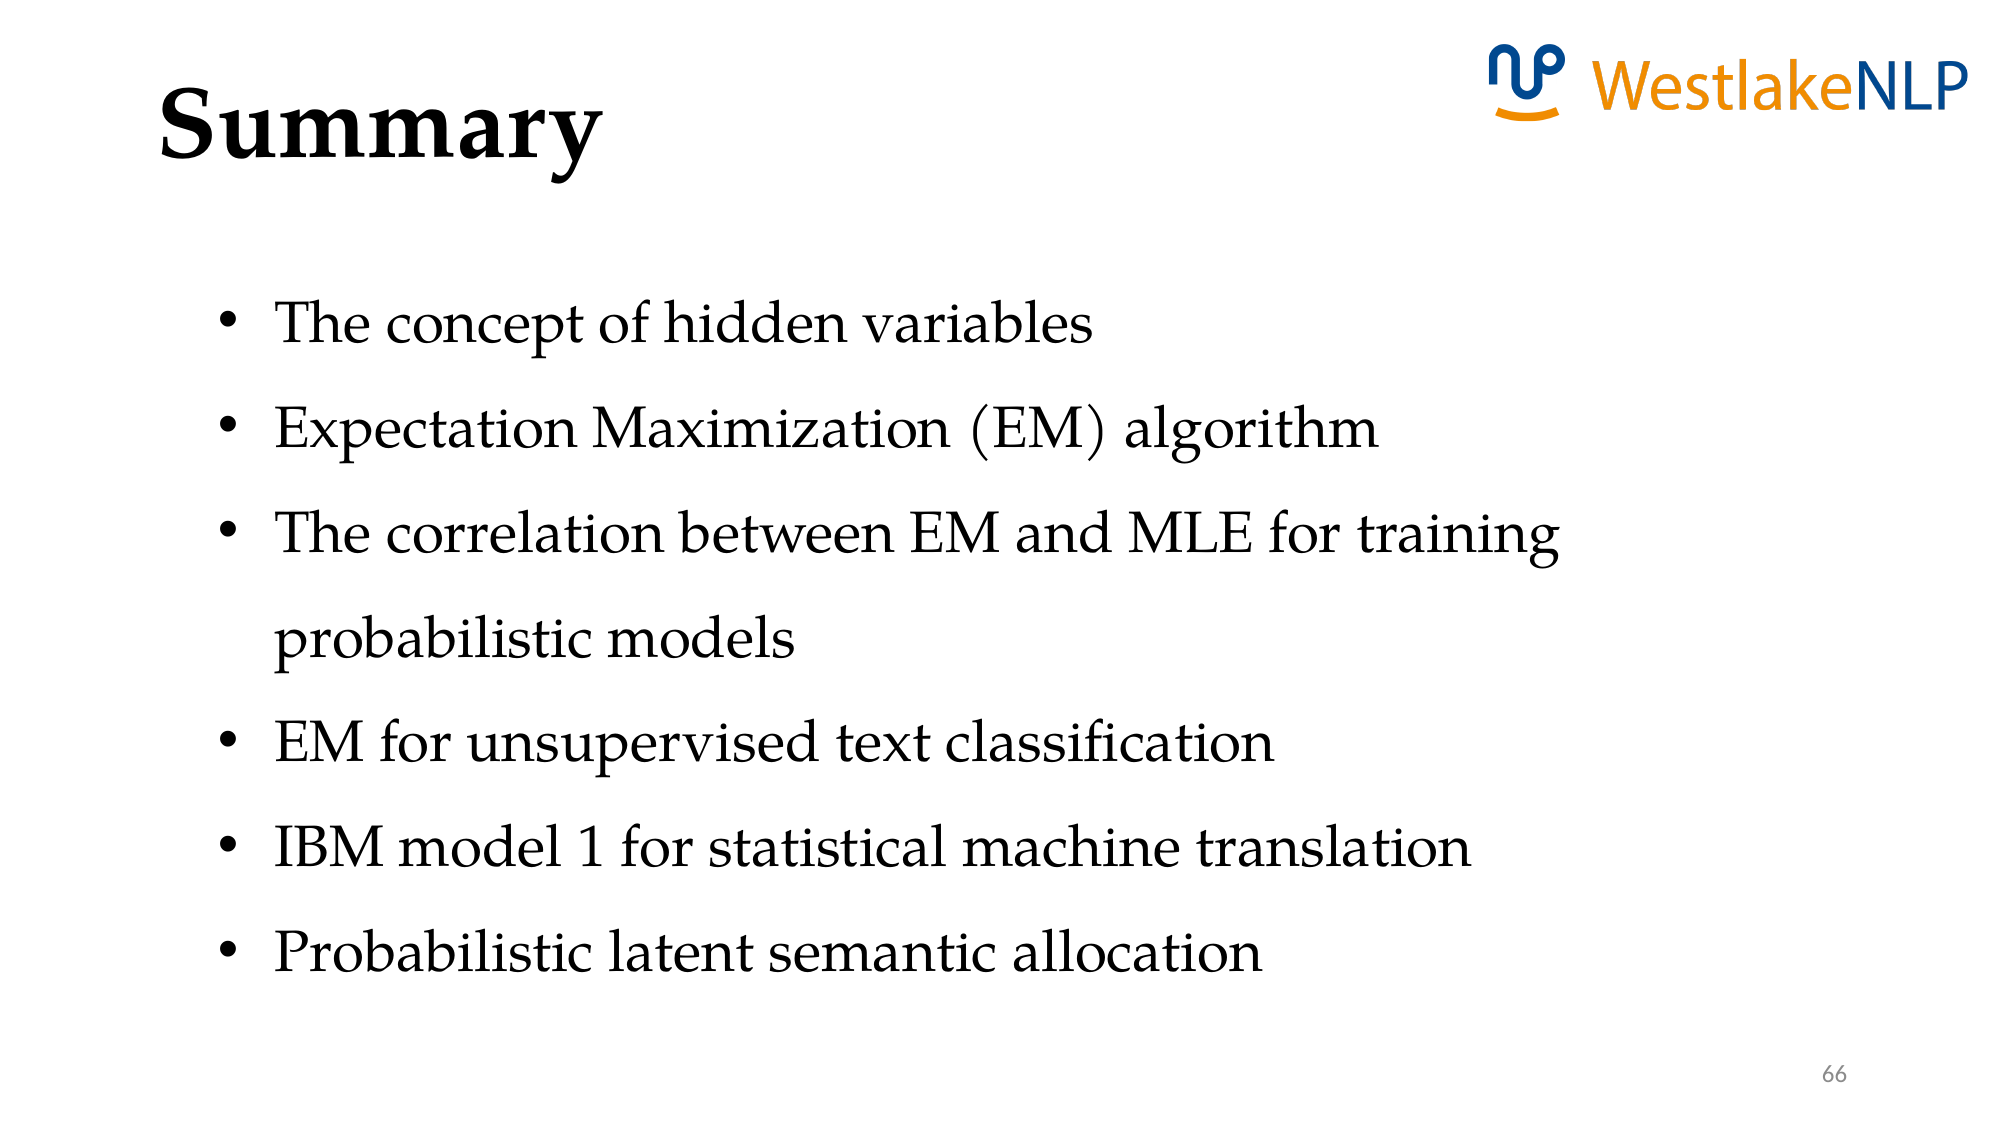

Summary
The concept of hidden variables
Expectation Maximization (EM) algorithm
The correlation between EM and MLE for training probabilistic models
EM for unsupervised text classification
IBM model 1 for statistical machine translation
Probabilistic latent semantic allocation
66